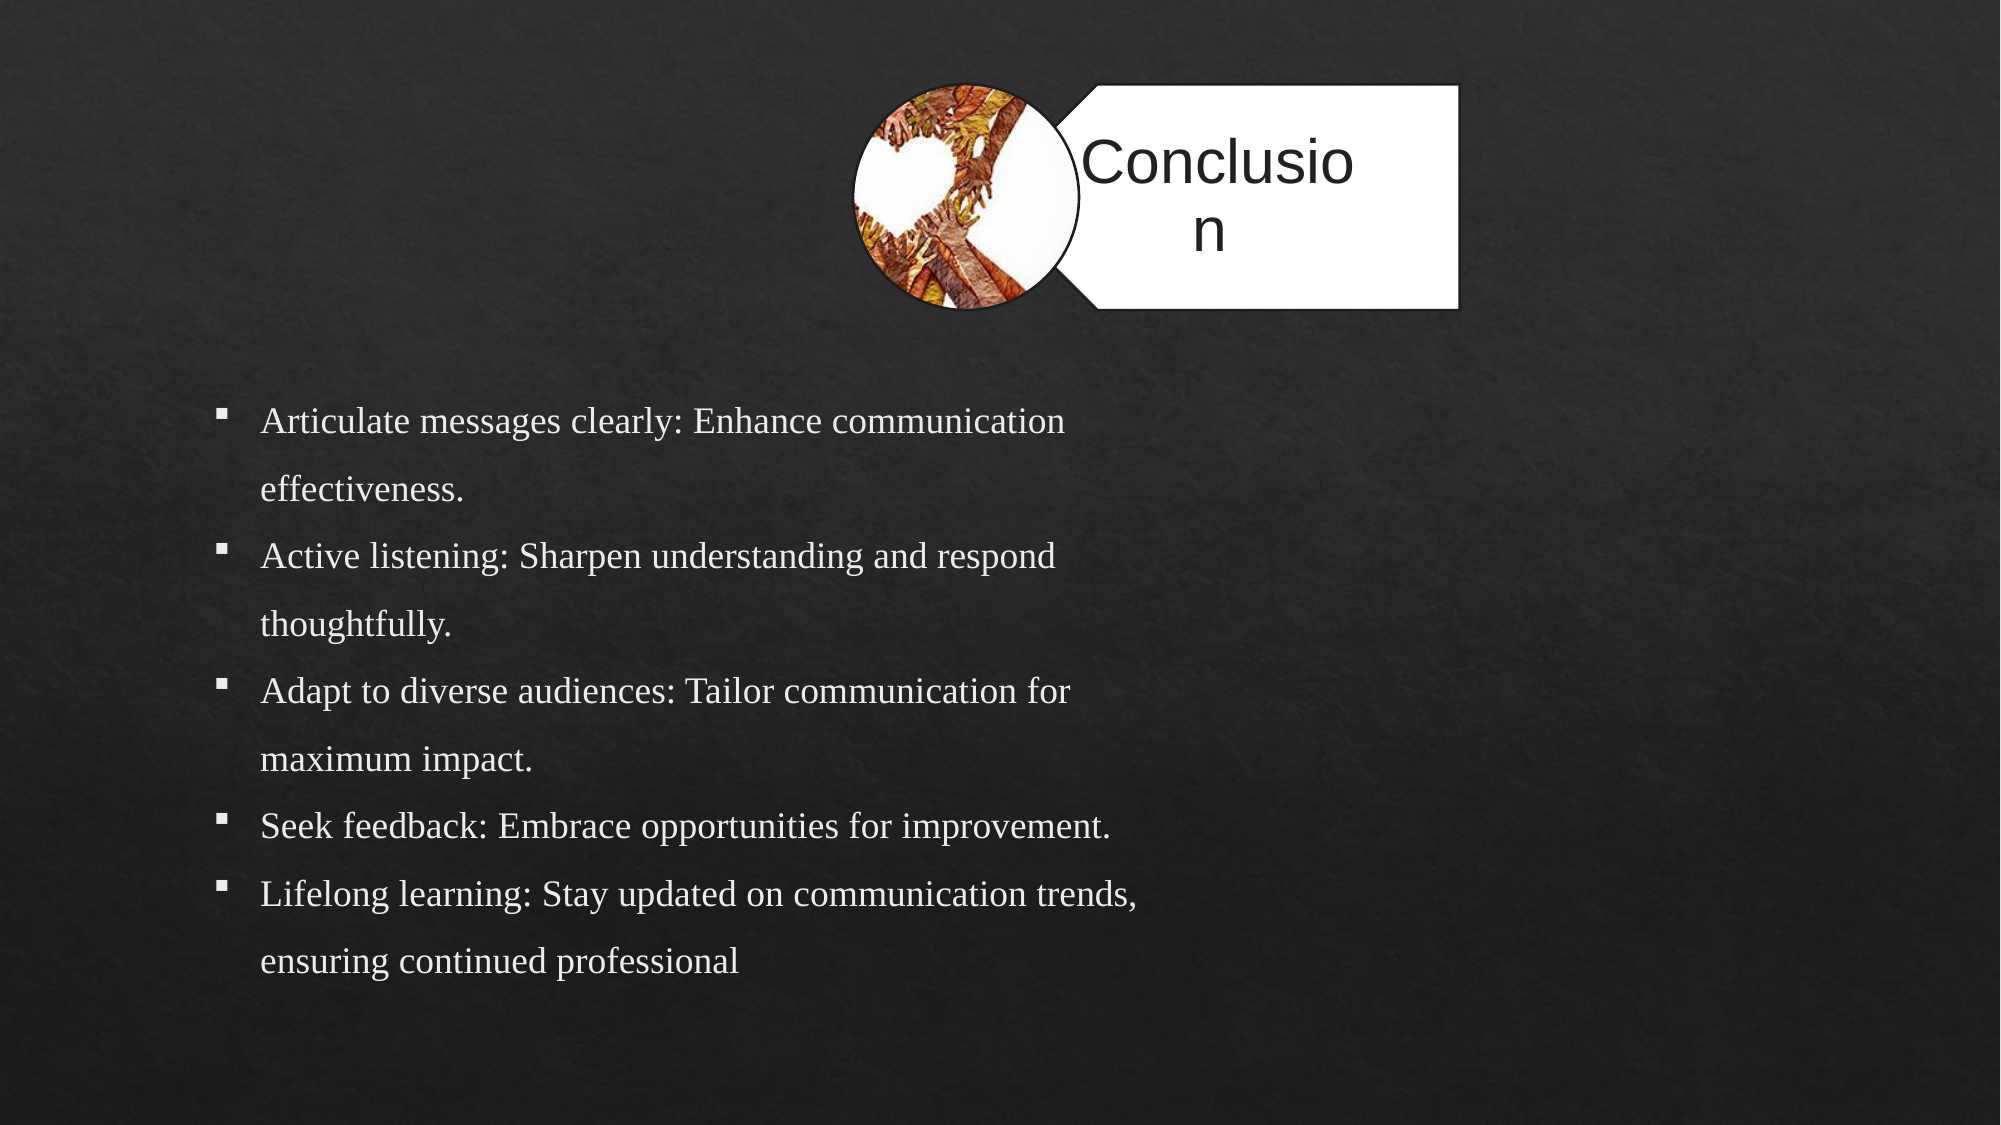

Conclusion
Articulate messages clearly: Enhance communication effectiveness.
Active listening: Sharpen understanding and respond thoughtfully.
Adapt to diverse audiences: Tailor communication for maximum impact.
Seek feedback: Embrace opportunities for improvement.
Lifelong learning: Stay updated on communication trends, ensuring continued professional